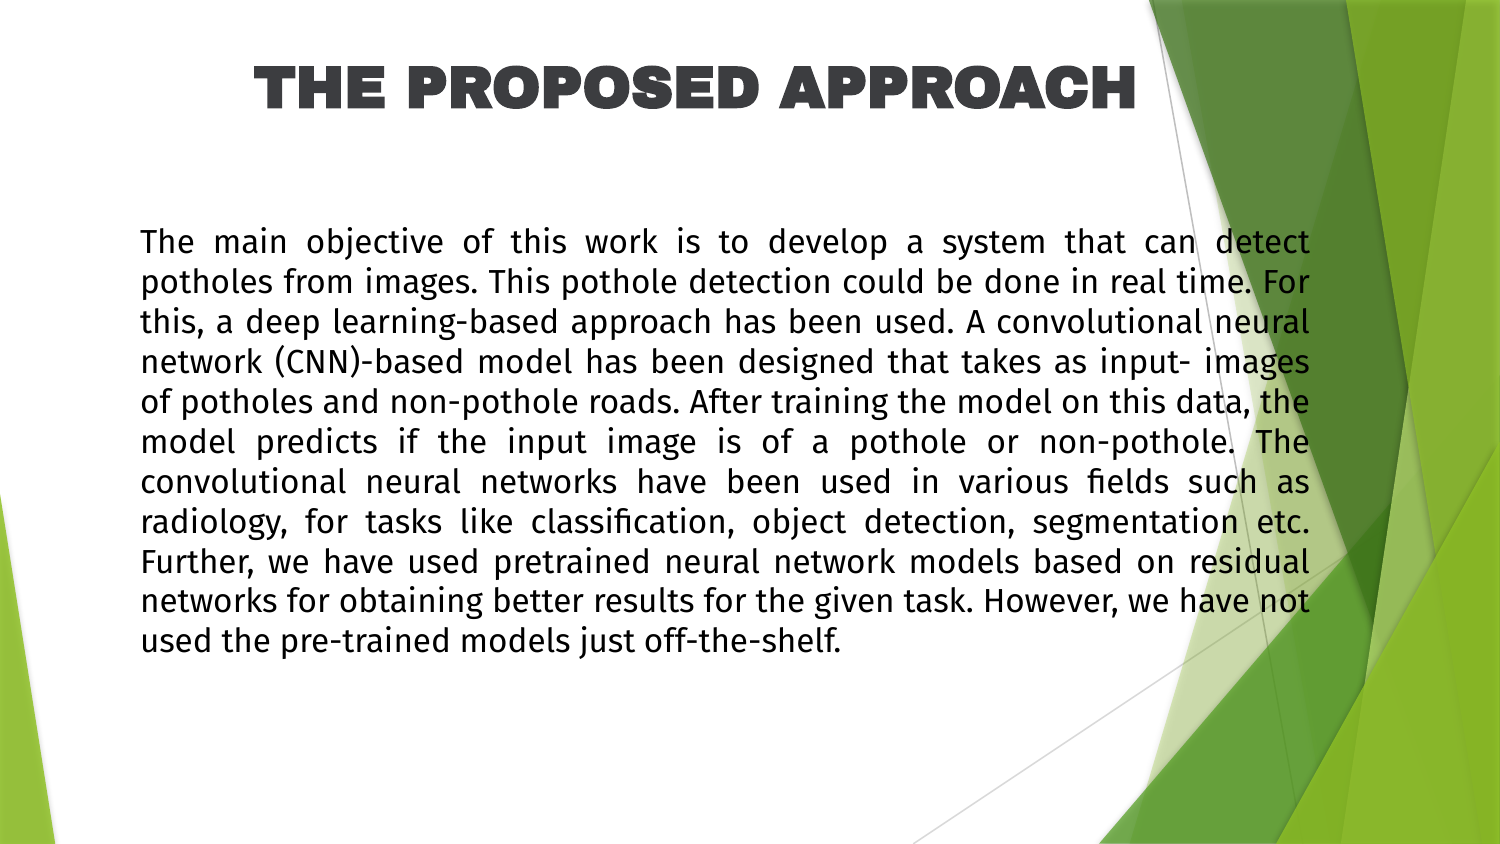

THE PROPOSED APPROACH
The main objective of this work is to develop a system that can detect potholes from images. This pothole detection could be done in real time. For this, a deep learning-based approach has been used. A convolutional neural network (CNN)-based model has been designed that takes as input- images of potholes and non-pothole roads. After training the model on this data, the model predicts if the input image is of a pothole or non-pothole. The convolutional neural networks have been used in various fields such as radiology, for tasks like classification, object detection, segmentation etc. Further, we have used pretrained neural network models based on residual networks for obtaining better results for the given task. However, we have not used the pre-trained models just off-the-shelf.